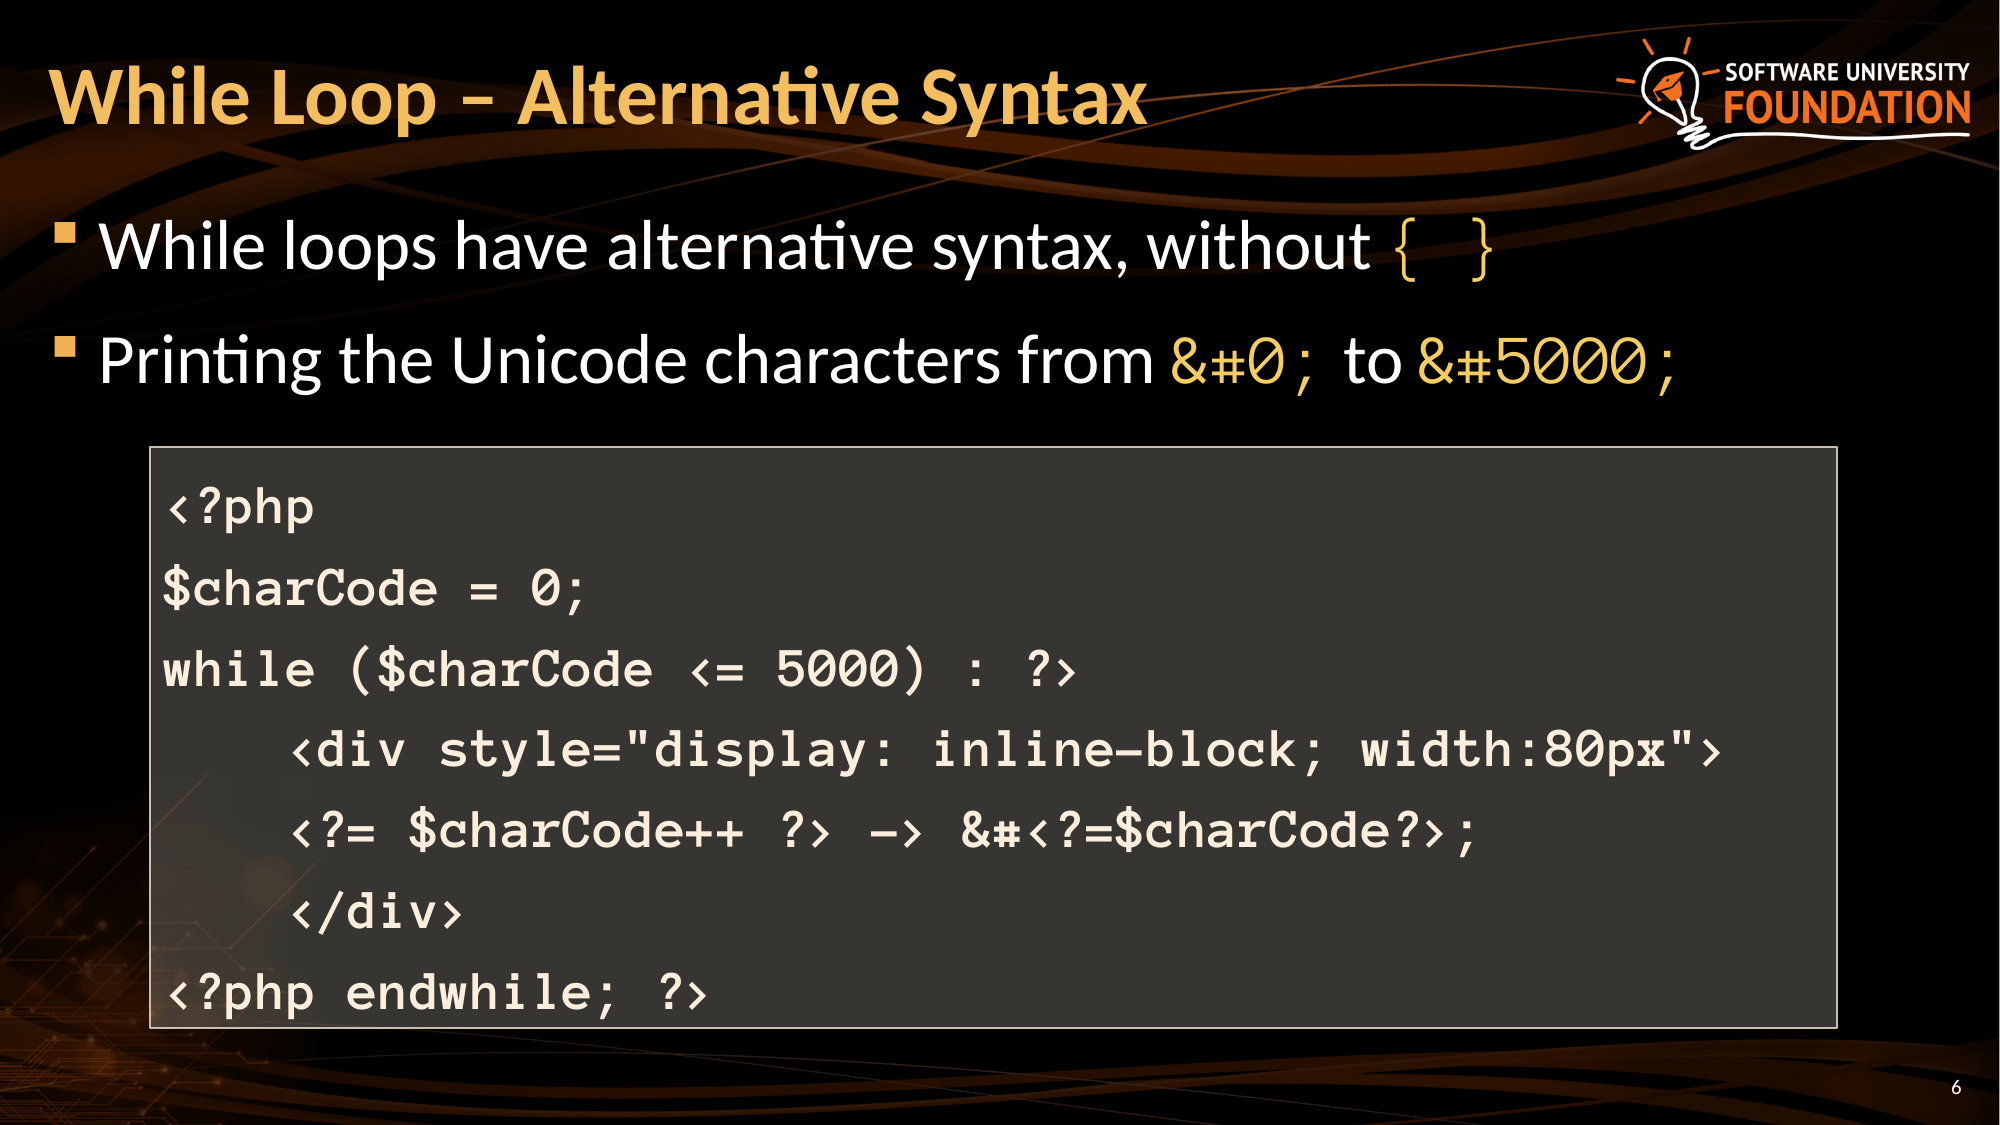

# While Loop – Alternative Syntax
While loops have alternative syntax, without { }
Printing the Unicode characters from &#0; to &#5000;

<?php
$charCode = 0;
while ($charCode <= 5000) : ?>
    <div style="display: inline-block; width:80px">
    <?= $charCode++ ?> -> &#<?=$charCode?>;
    </div>
<?php endwhile; ?>
6